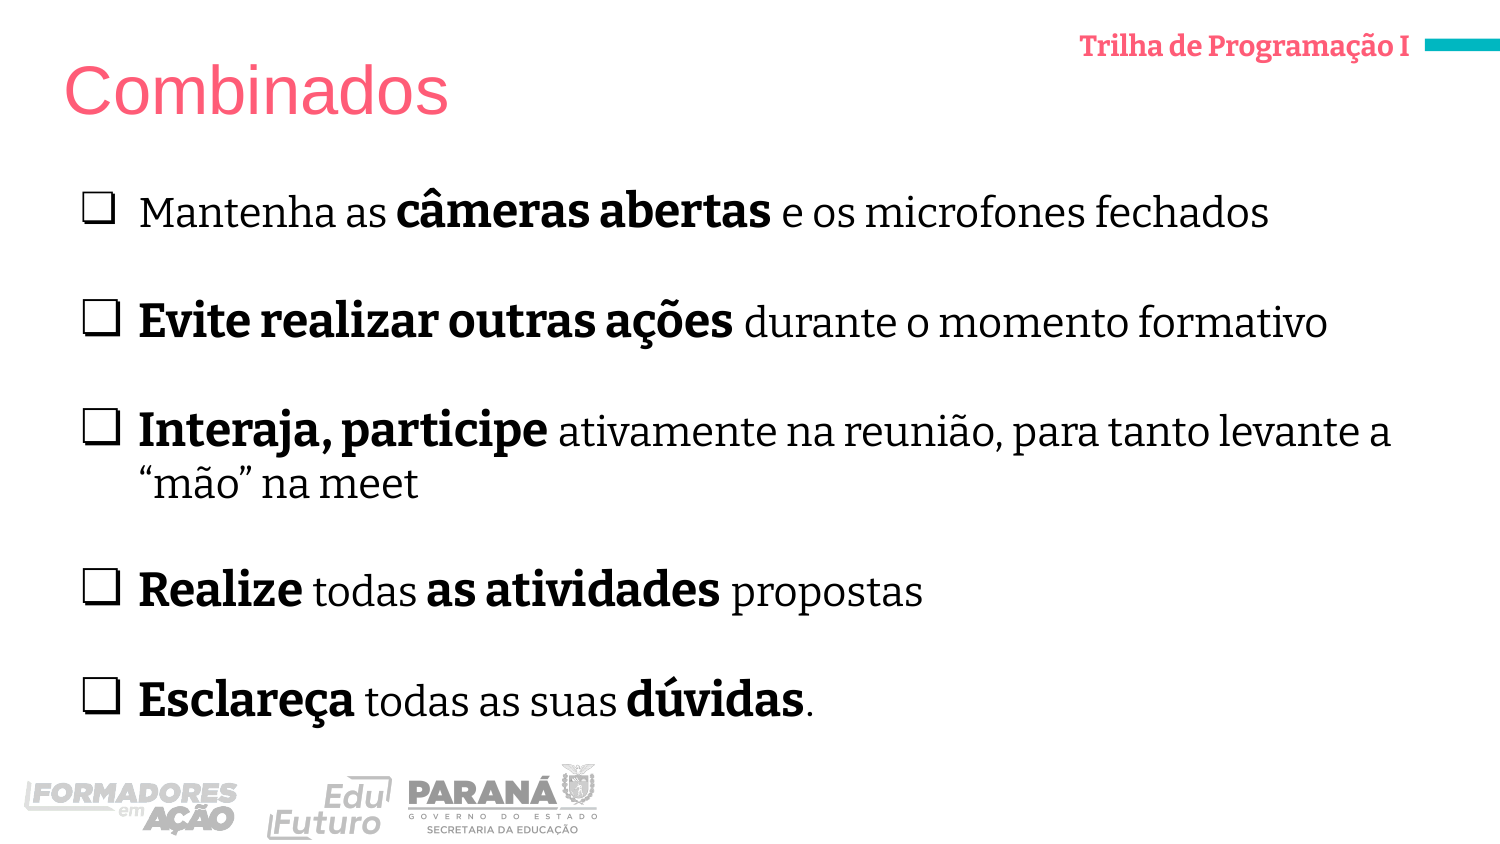

Combinados
Mantenha as câmeras abertas e os microfones fechados
Evite realizar outras ações durante o momento formativo
Interaja, participe ativamente na reunião, para tanto levante a “mão” na meet
Realize todas as atividades propostas
Esclareça todas as suas dúvidas.